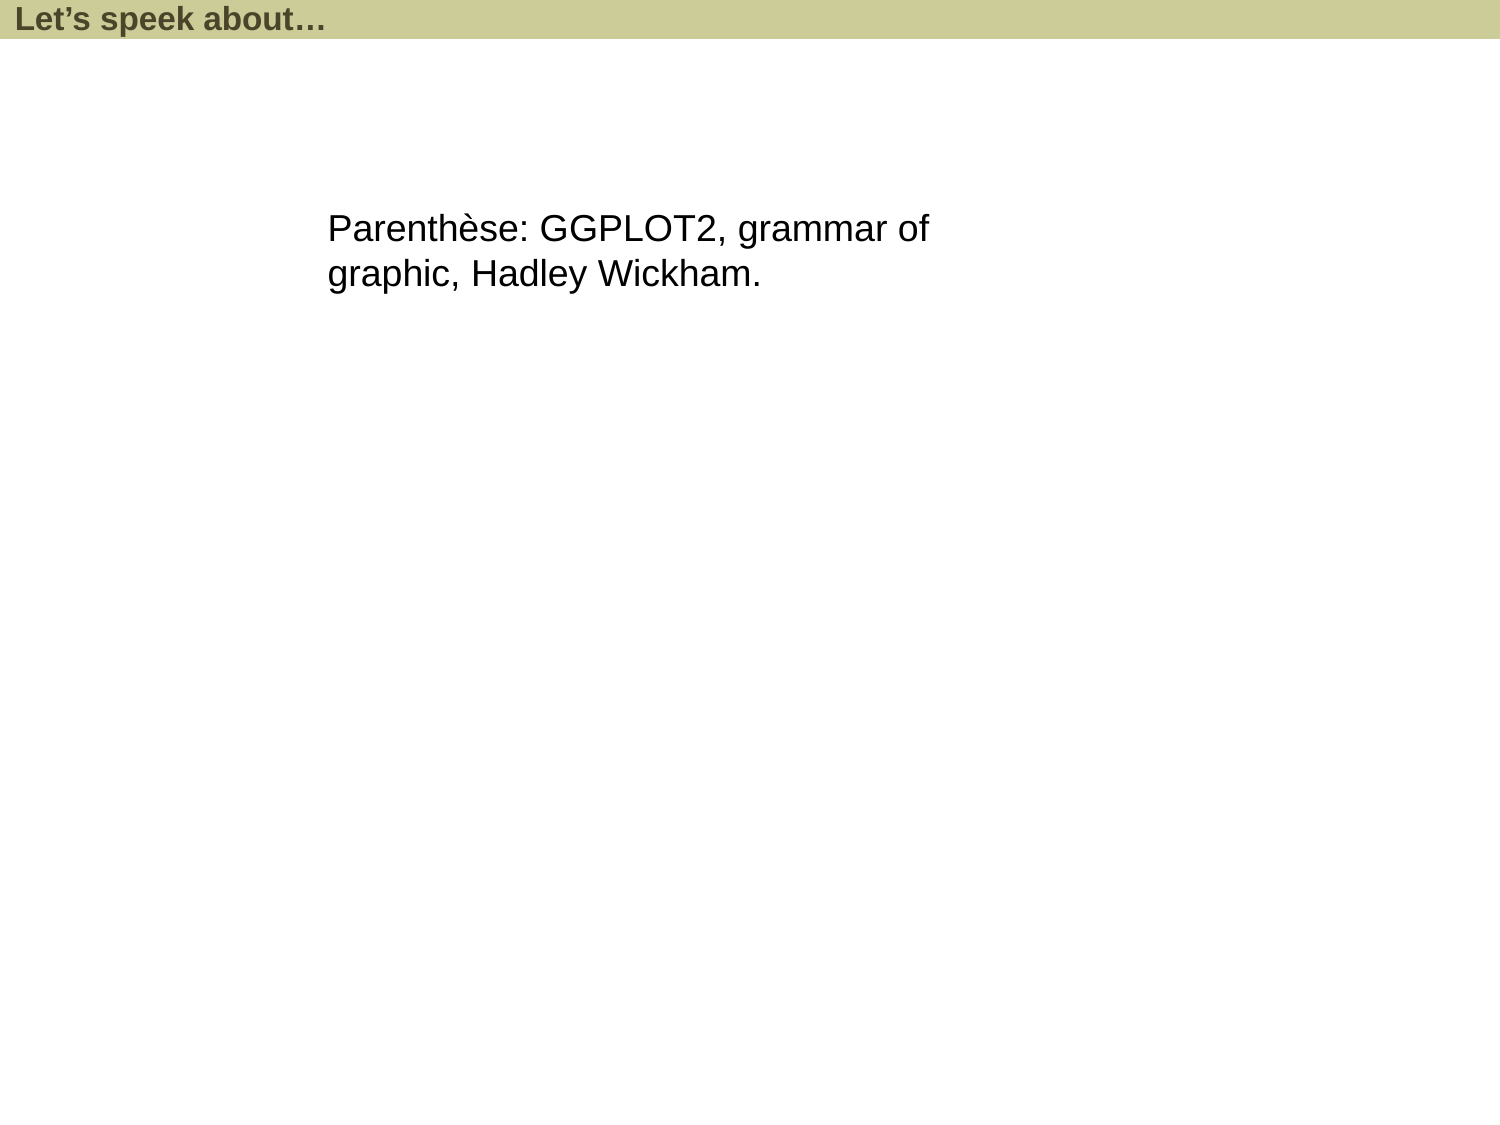

Let’s speek about…
Parenthèse: GGPLOT2, grammar of graphic, Hadley Wickham.